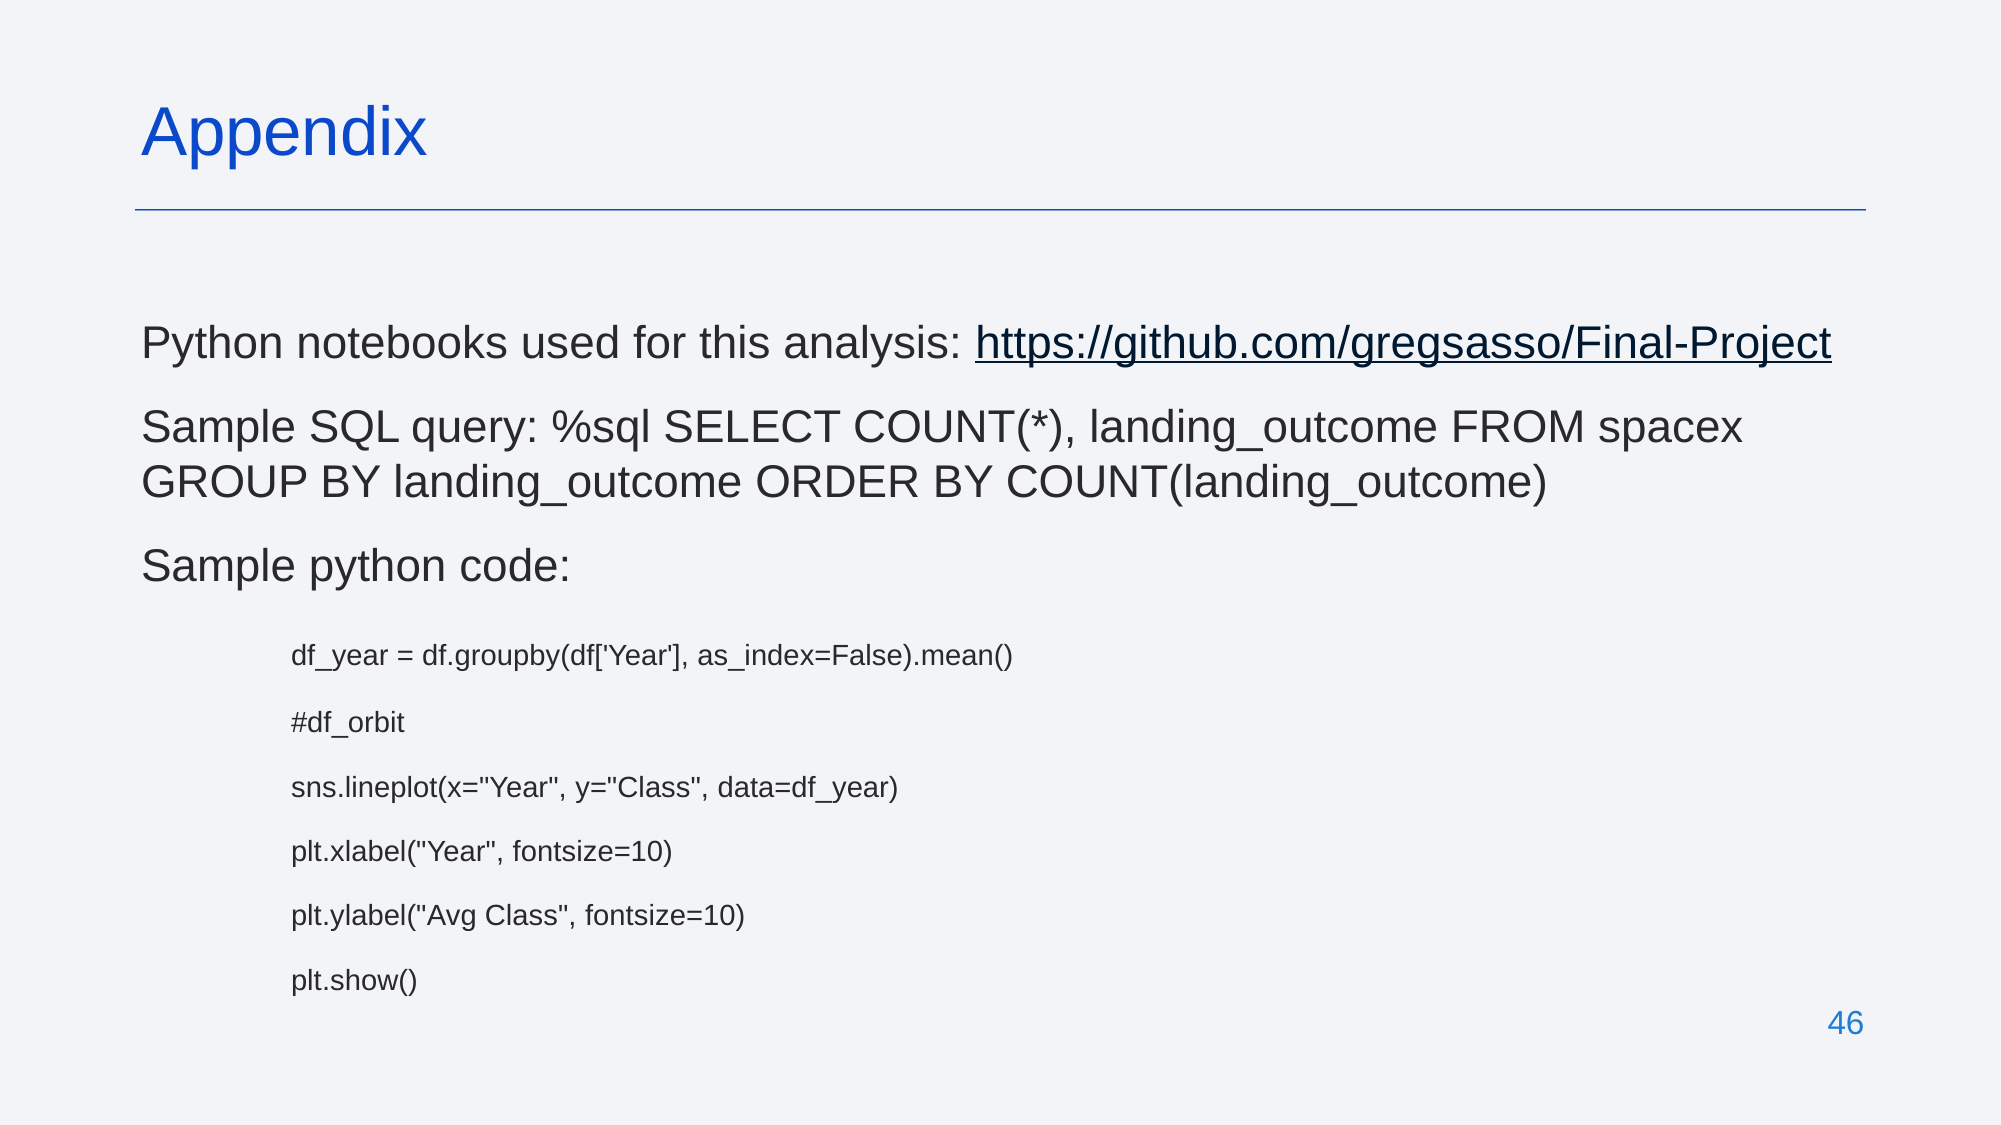

Appendix
Python notebooks used for this analysis: https://github.com/gregsasso/Final-Project
Sample SQL query: %sql SELECT COUNT(*), landing_outcome FROM spacex GROUP BY landing_outcome ORDER BY COUNT(landing_outcome)
Sample python code:
	df_year = df.groupby(df['Year'], as_index=False).mean()
#df_orbit
sns.lineplot(x="Year", y="Class", data=df_year)
plt.xlabel("Year", fontsize=10)
plt.ylabel("Avg Class", fontsize=10)
plt.show()
46